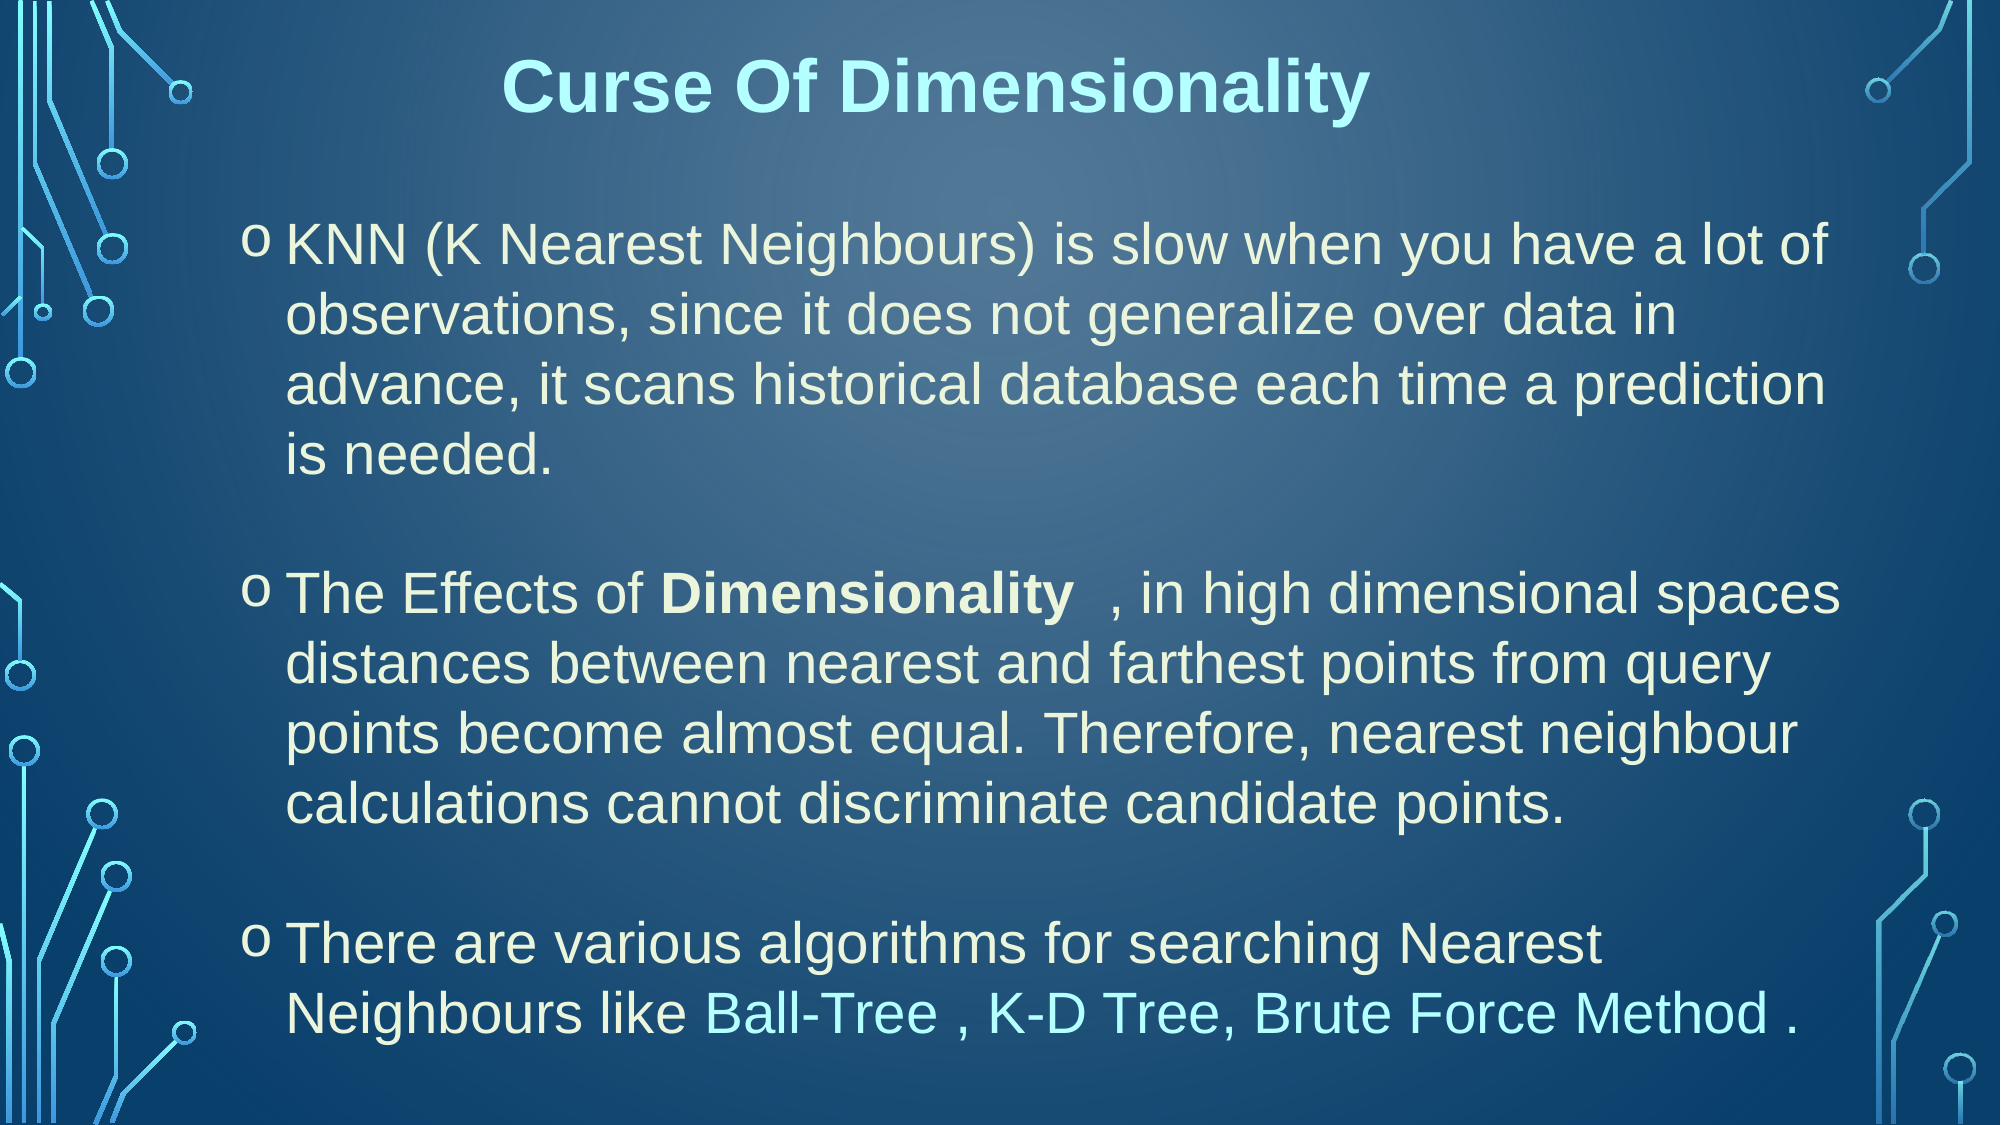

Curse Of Dimensionality
KNN (K Nearest Neighbours) is slow when you have a lot of observations, since it does not generalize over data in advance, it scans historical database each time a prediction is needed.

The Effects of Dimensionality  , in high dimensional spaces distances between nearest and farthest points from query points become almost equal. Therefore, nearest neighbour calculations cannot discriminate candidate points.

There are various algorithms for searching Nearest Neighbours like Ball-Tree , K-D Tree, Brute Force Method .